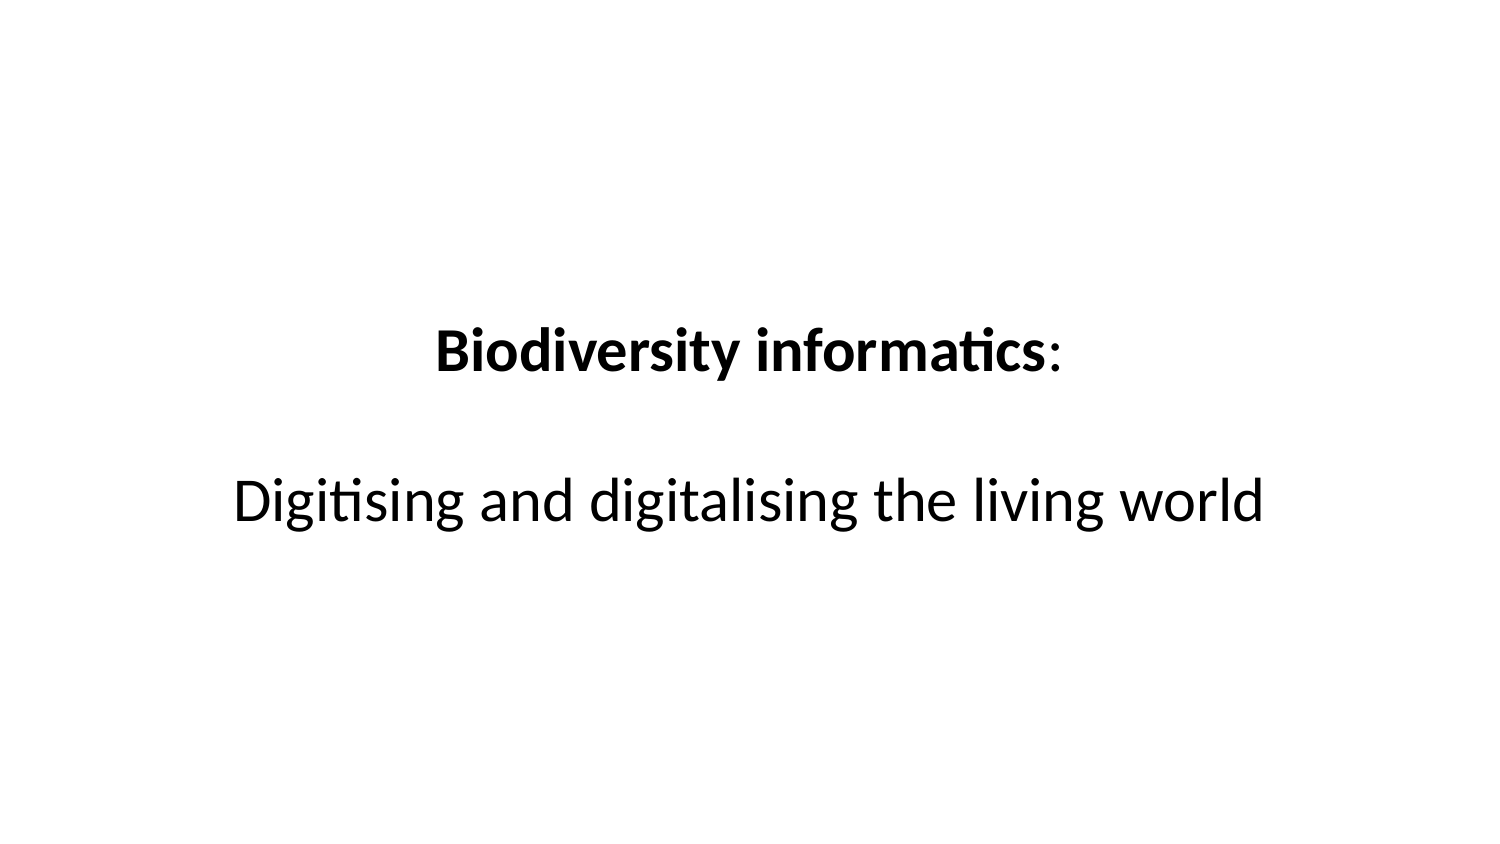

# Biodiversity informatics: Digitising and digitalising the living world